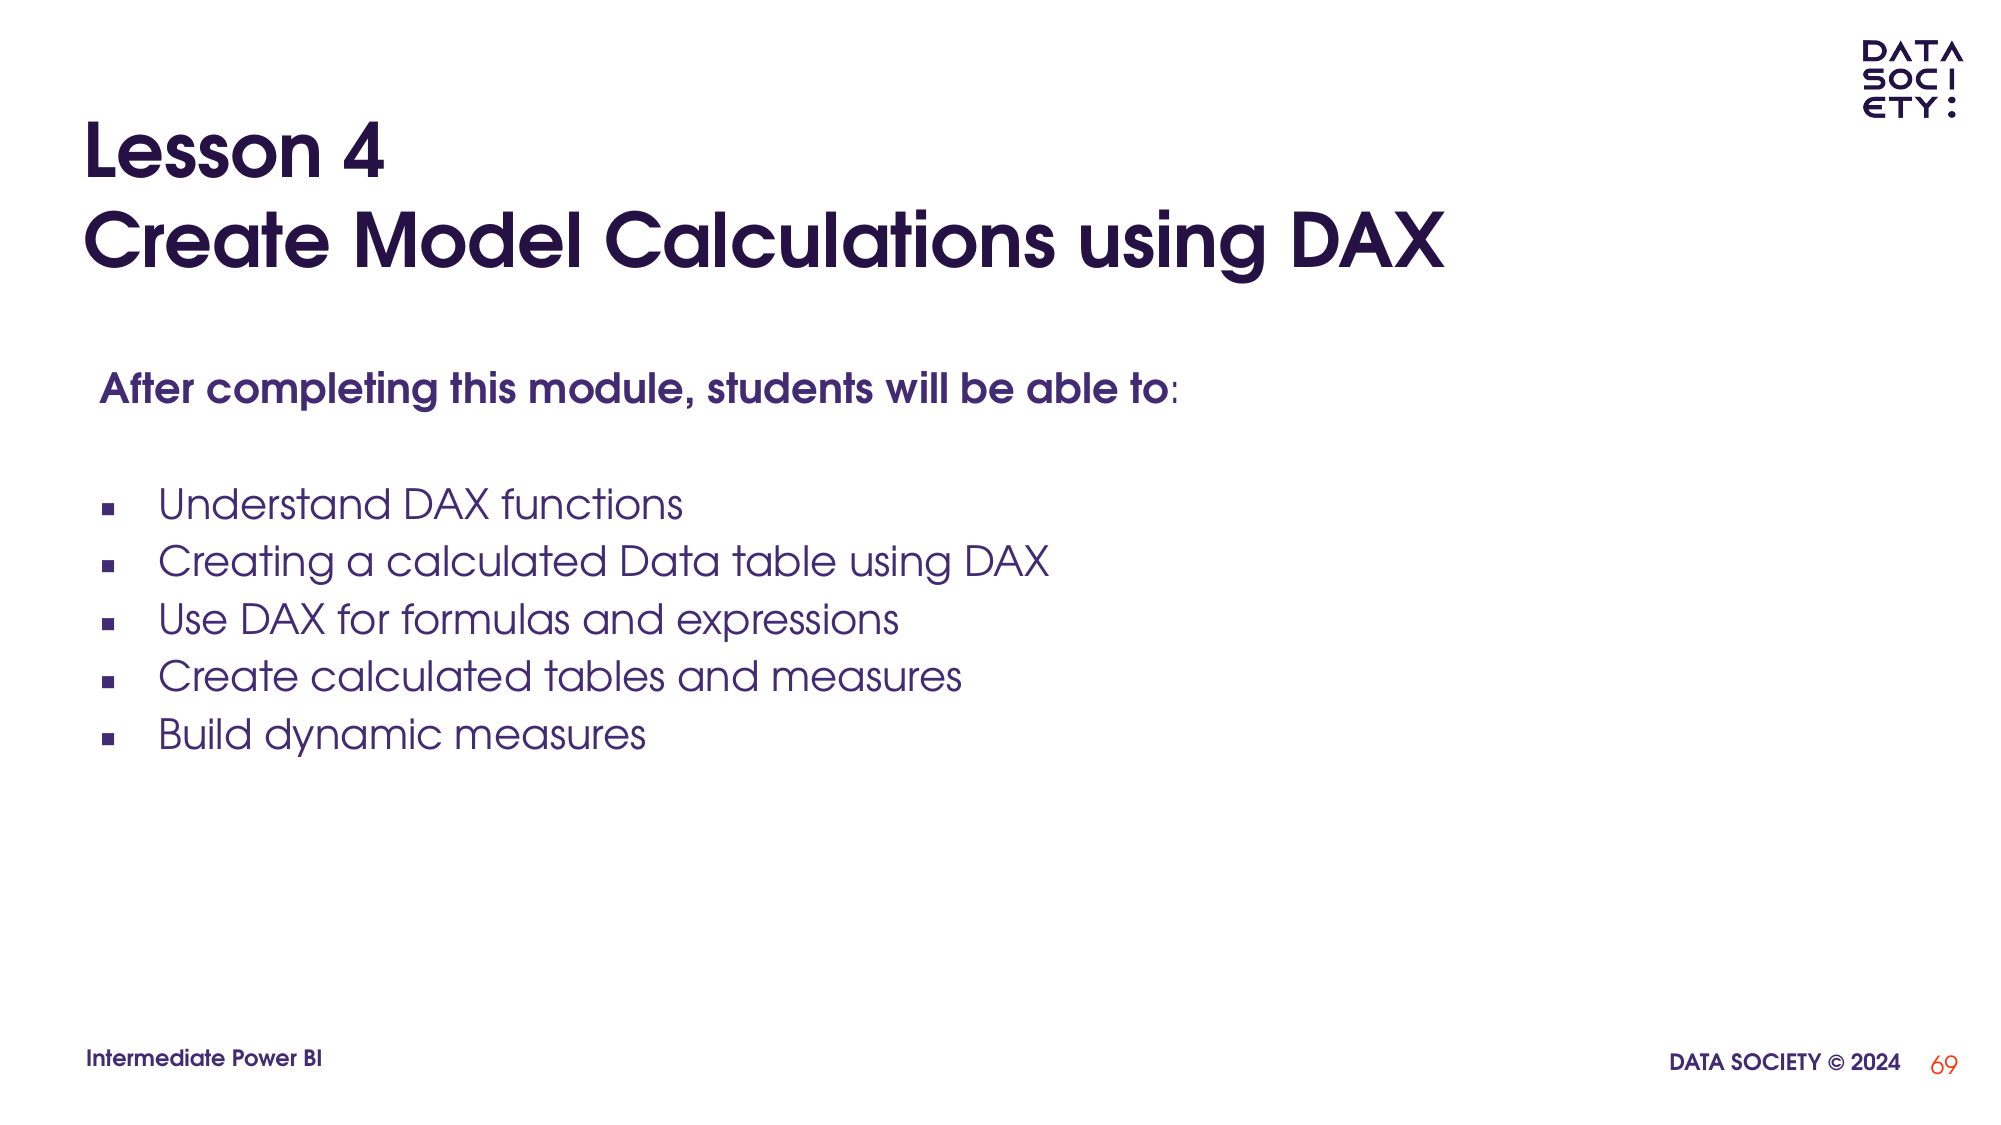

# Lesson 4 Create Model Calculations using DAX
After completing this module, students will be able to:

Understand DAX functions
Creating a calculated Data table using DAX
Use DAX for formulas and expressions
Create calculated tables and measures
Build dynamic measures
69